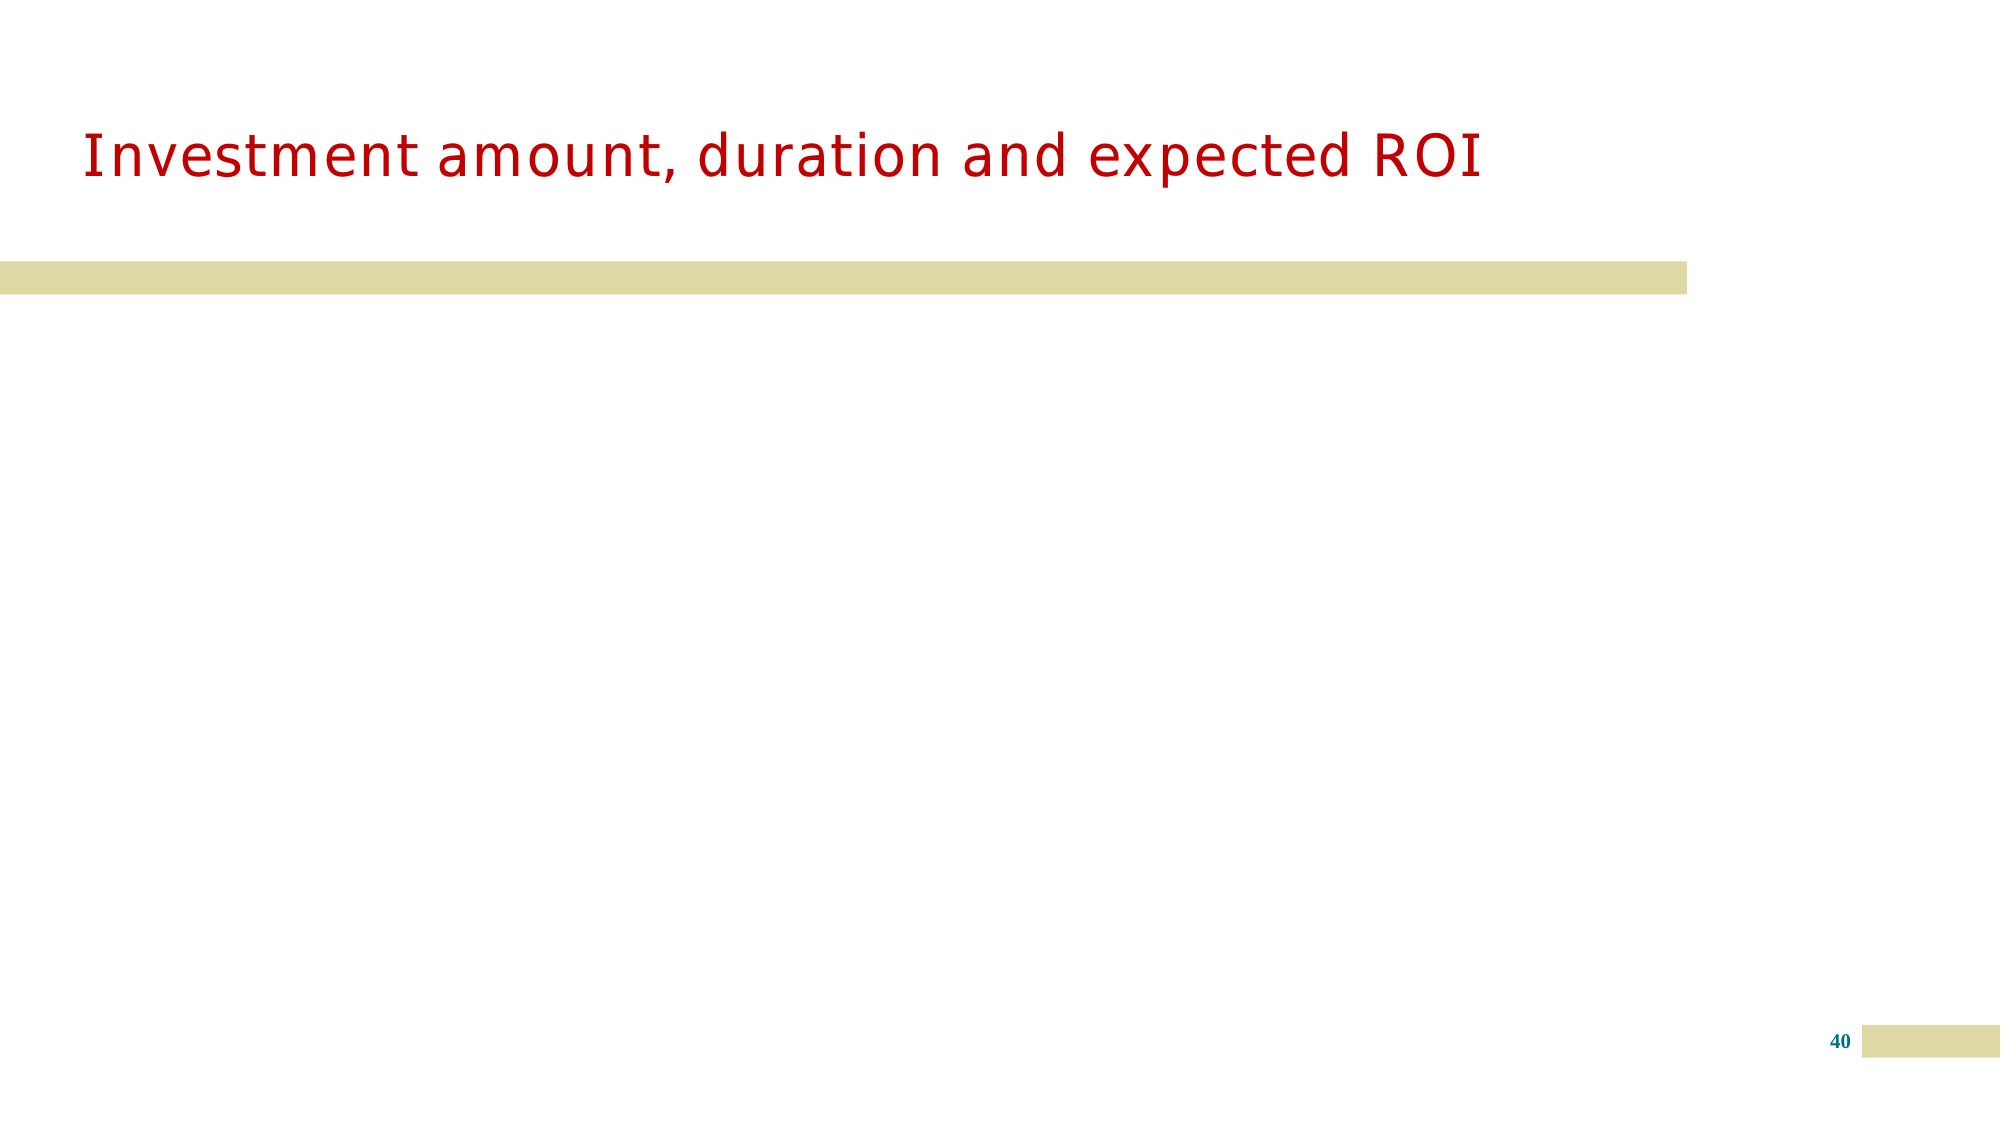

# Investment amount, duration and expected ROI

40